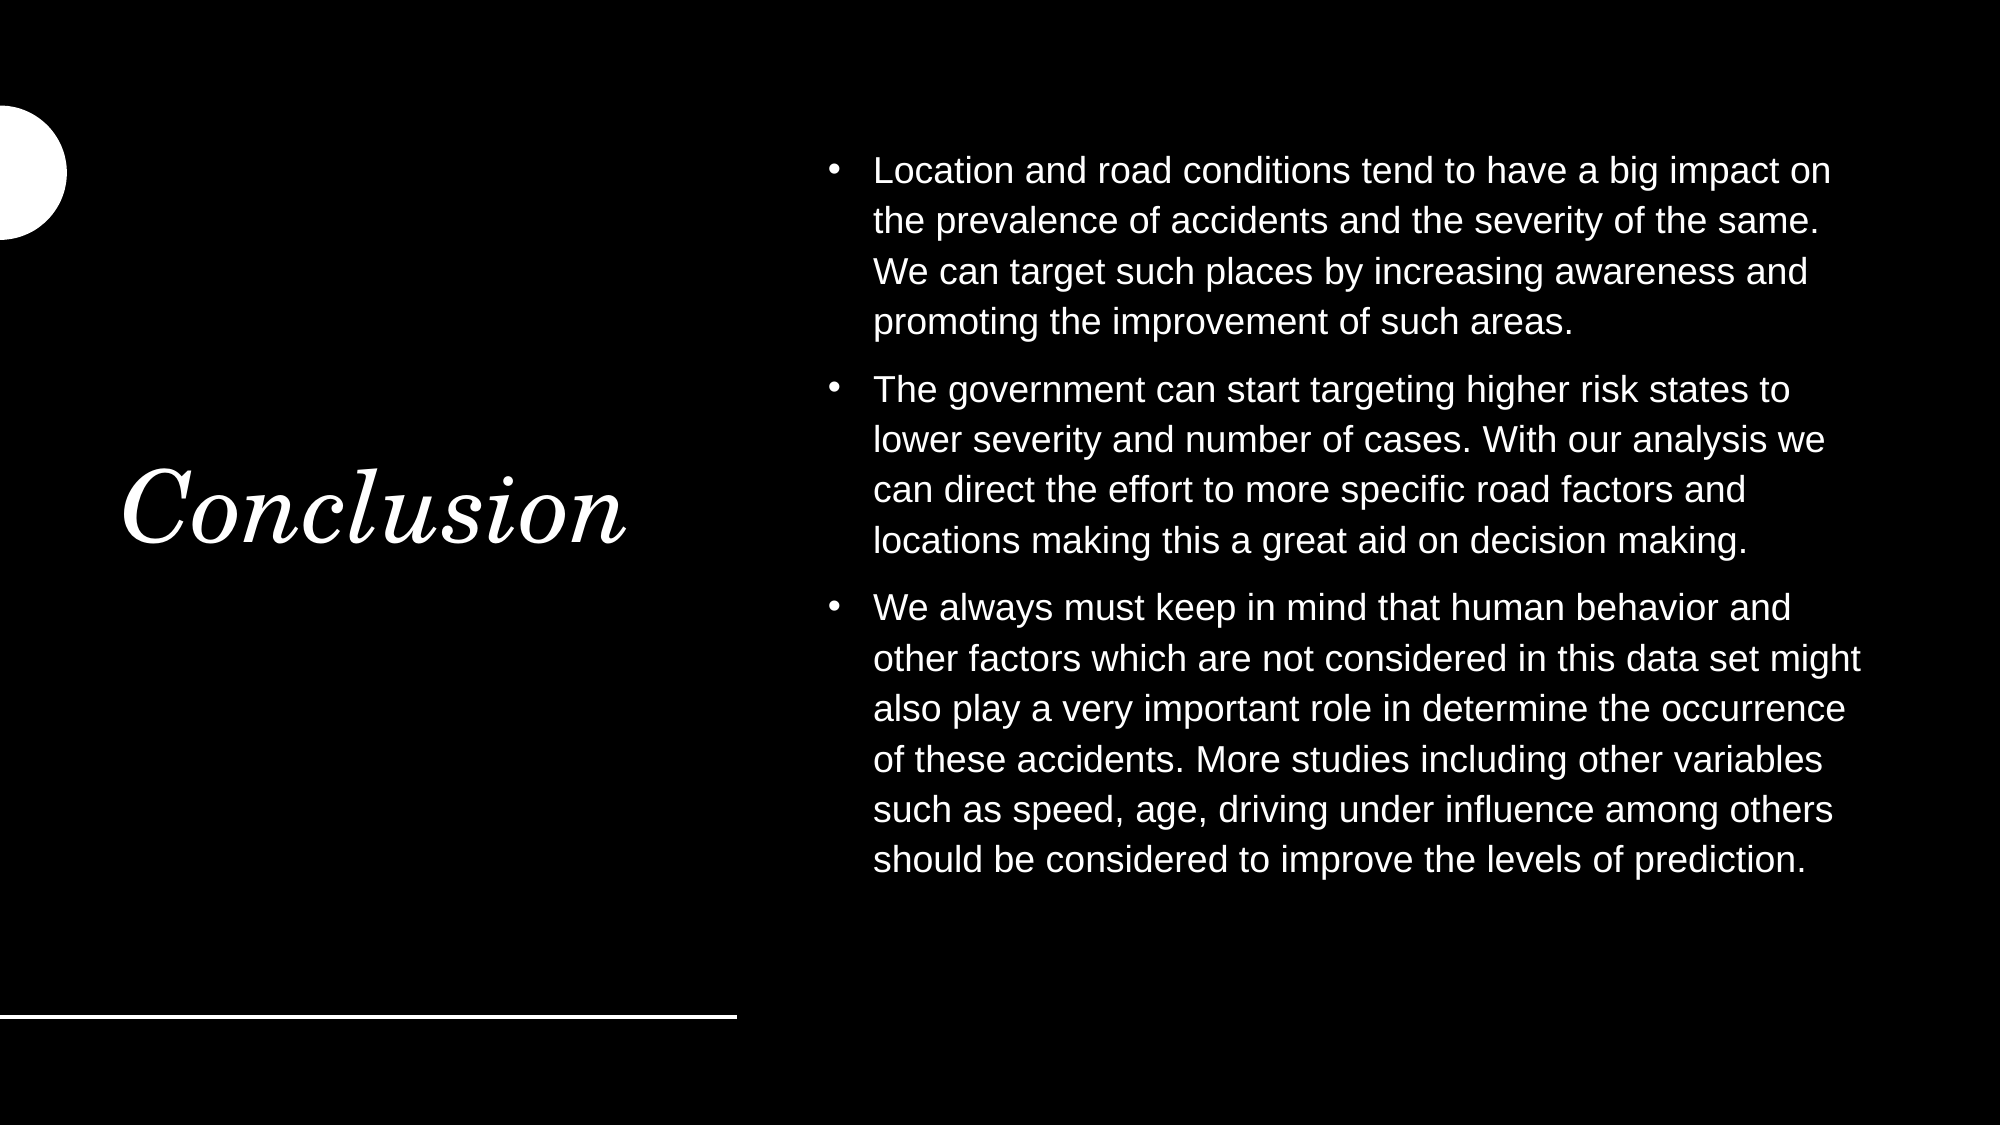

# Conclusion
Location and road conditions tend to have a big impact on the prevalence of accidents and the severity of the same. We can target such places by increasing awareness and promoting the improvement of such areas.
The government can start targeting higher risk states to lower severity and number of cases. With our analysis we can direct the effort to more specific road factors and locations making this a great aid on decision making.
We always must keep in mind that human behavior and other factors which are not considered in this data set might also play a very important role in determine the occurrence of these accidents. More studies including other variables such as speed, age, driving under influence among others should be considered to improve the levels of prediction.